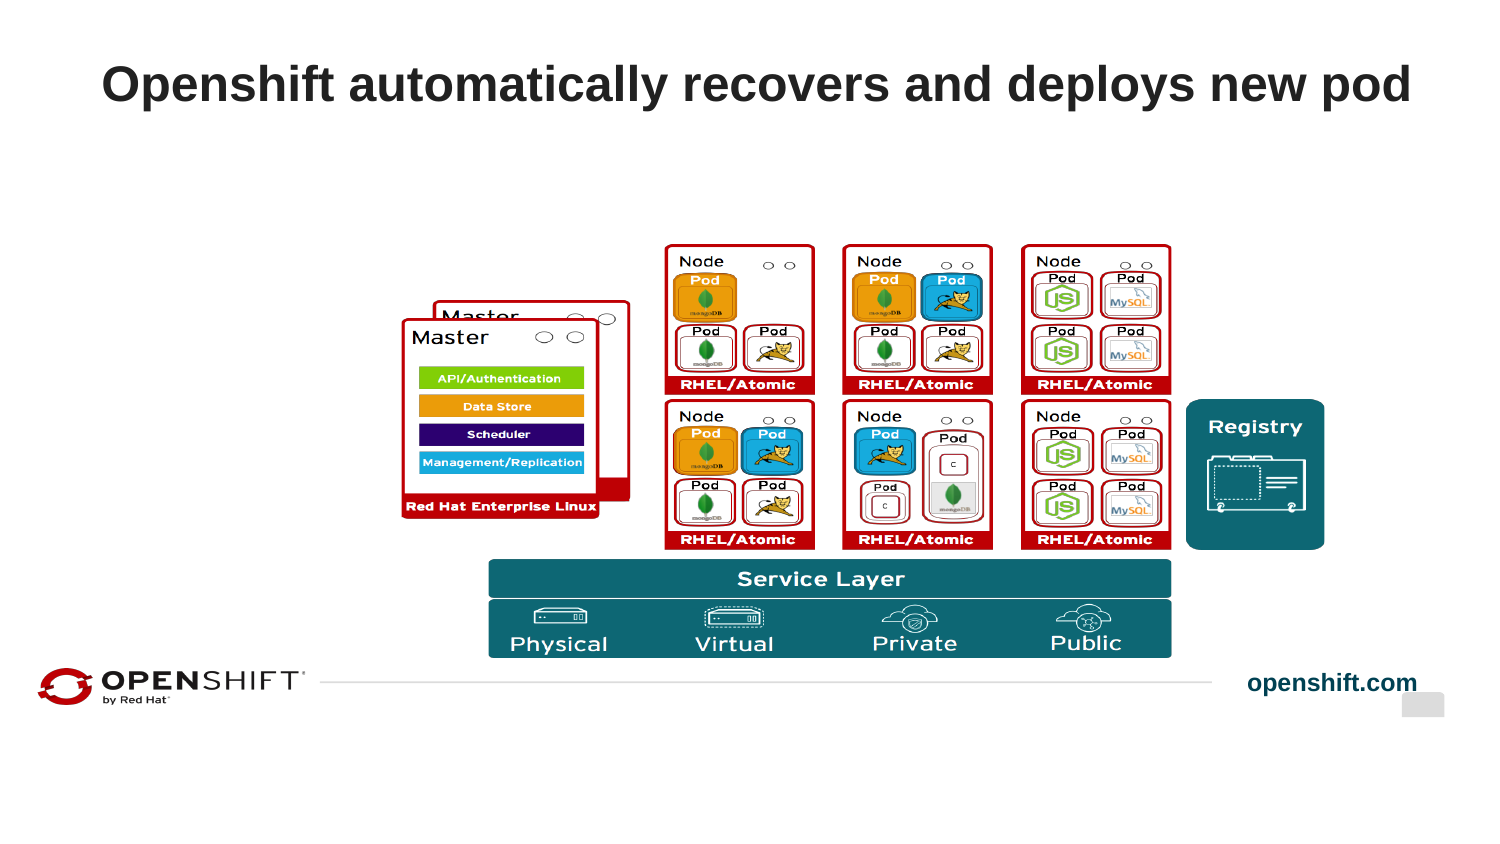

Openshift automatically recovers and deploys new pod

openshift.com